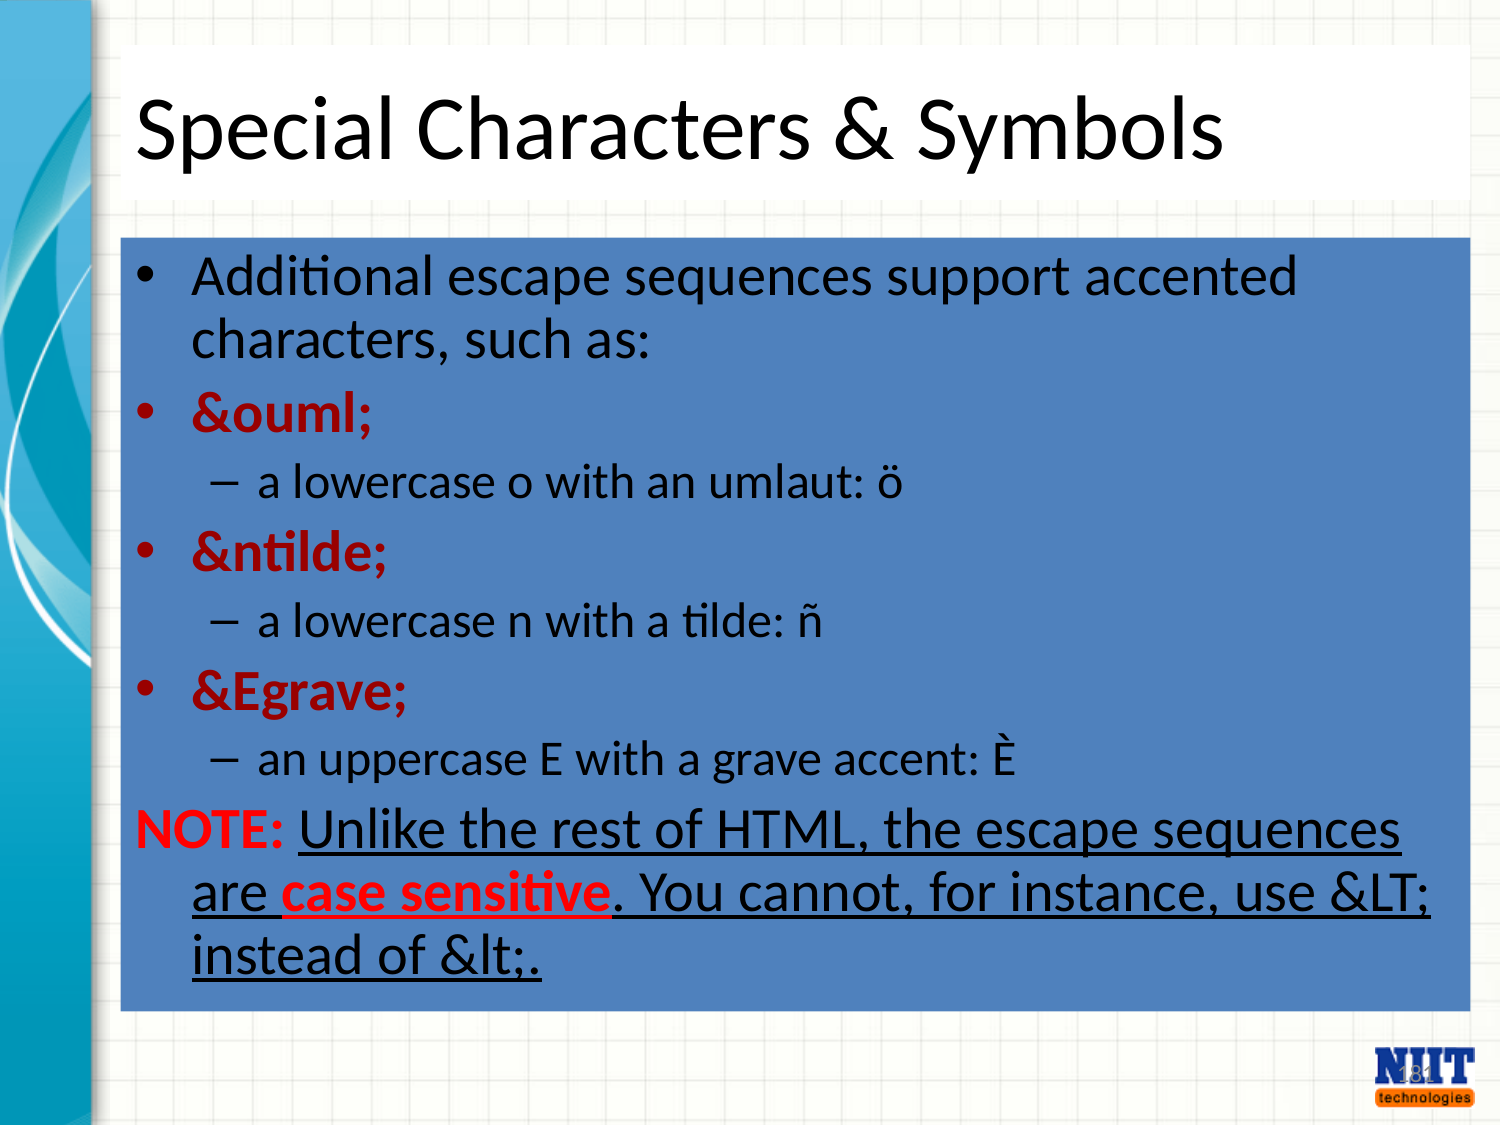

# Special Characters & Symbols
Additional escape sequences support accented characters, such as:
&ouml;
a lowercase o with an umlaut: ö
&ntilde;
a lowercase n with a tilde: ñ
&Egrave;
an uppercase E with a grave accent: È
NOTE: Unlike the rest of HTML, the escape sequences are case sensitive. You cannot, for instance, use &LT; instead of &lt;.
181